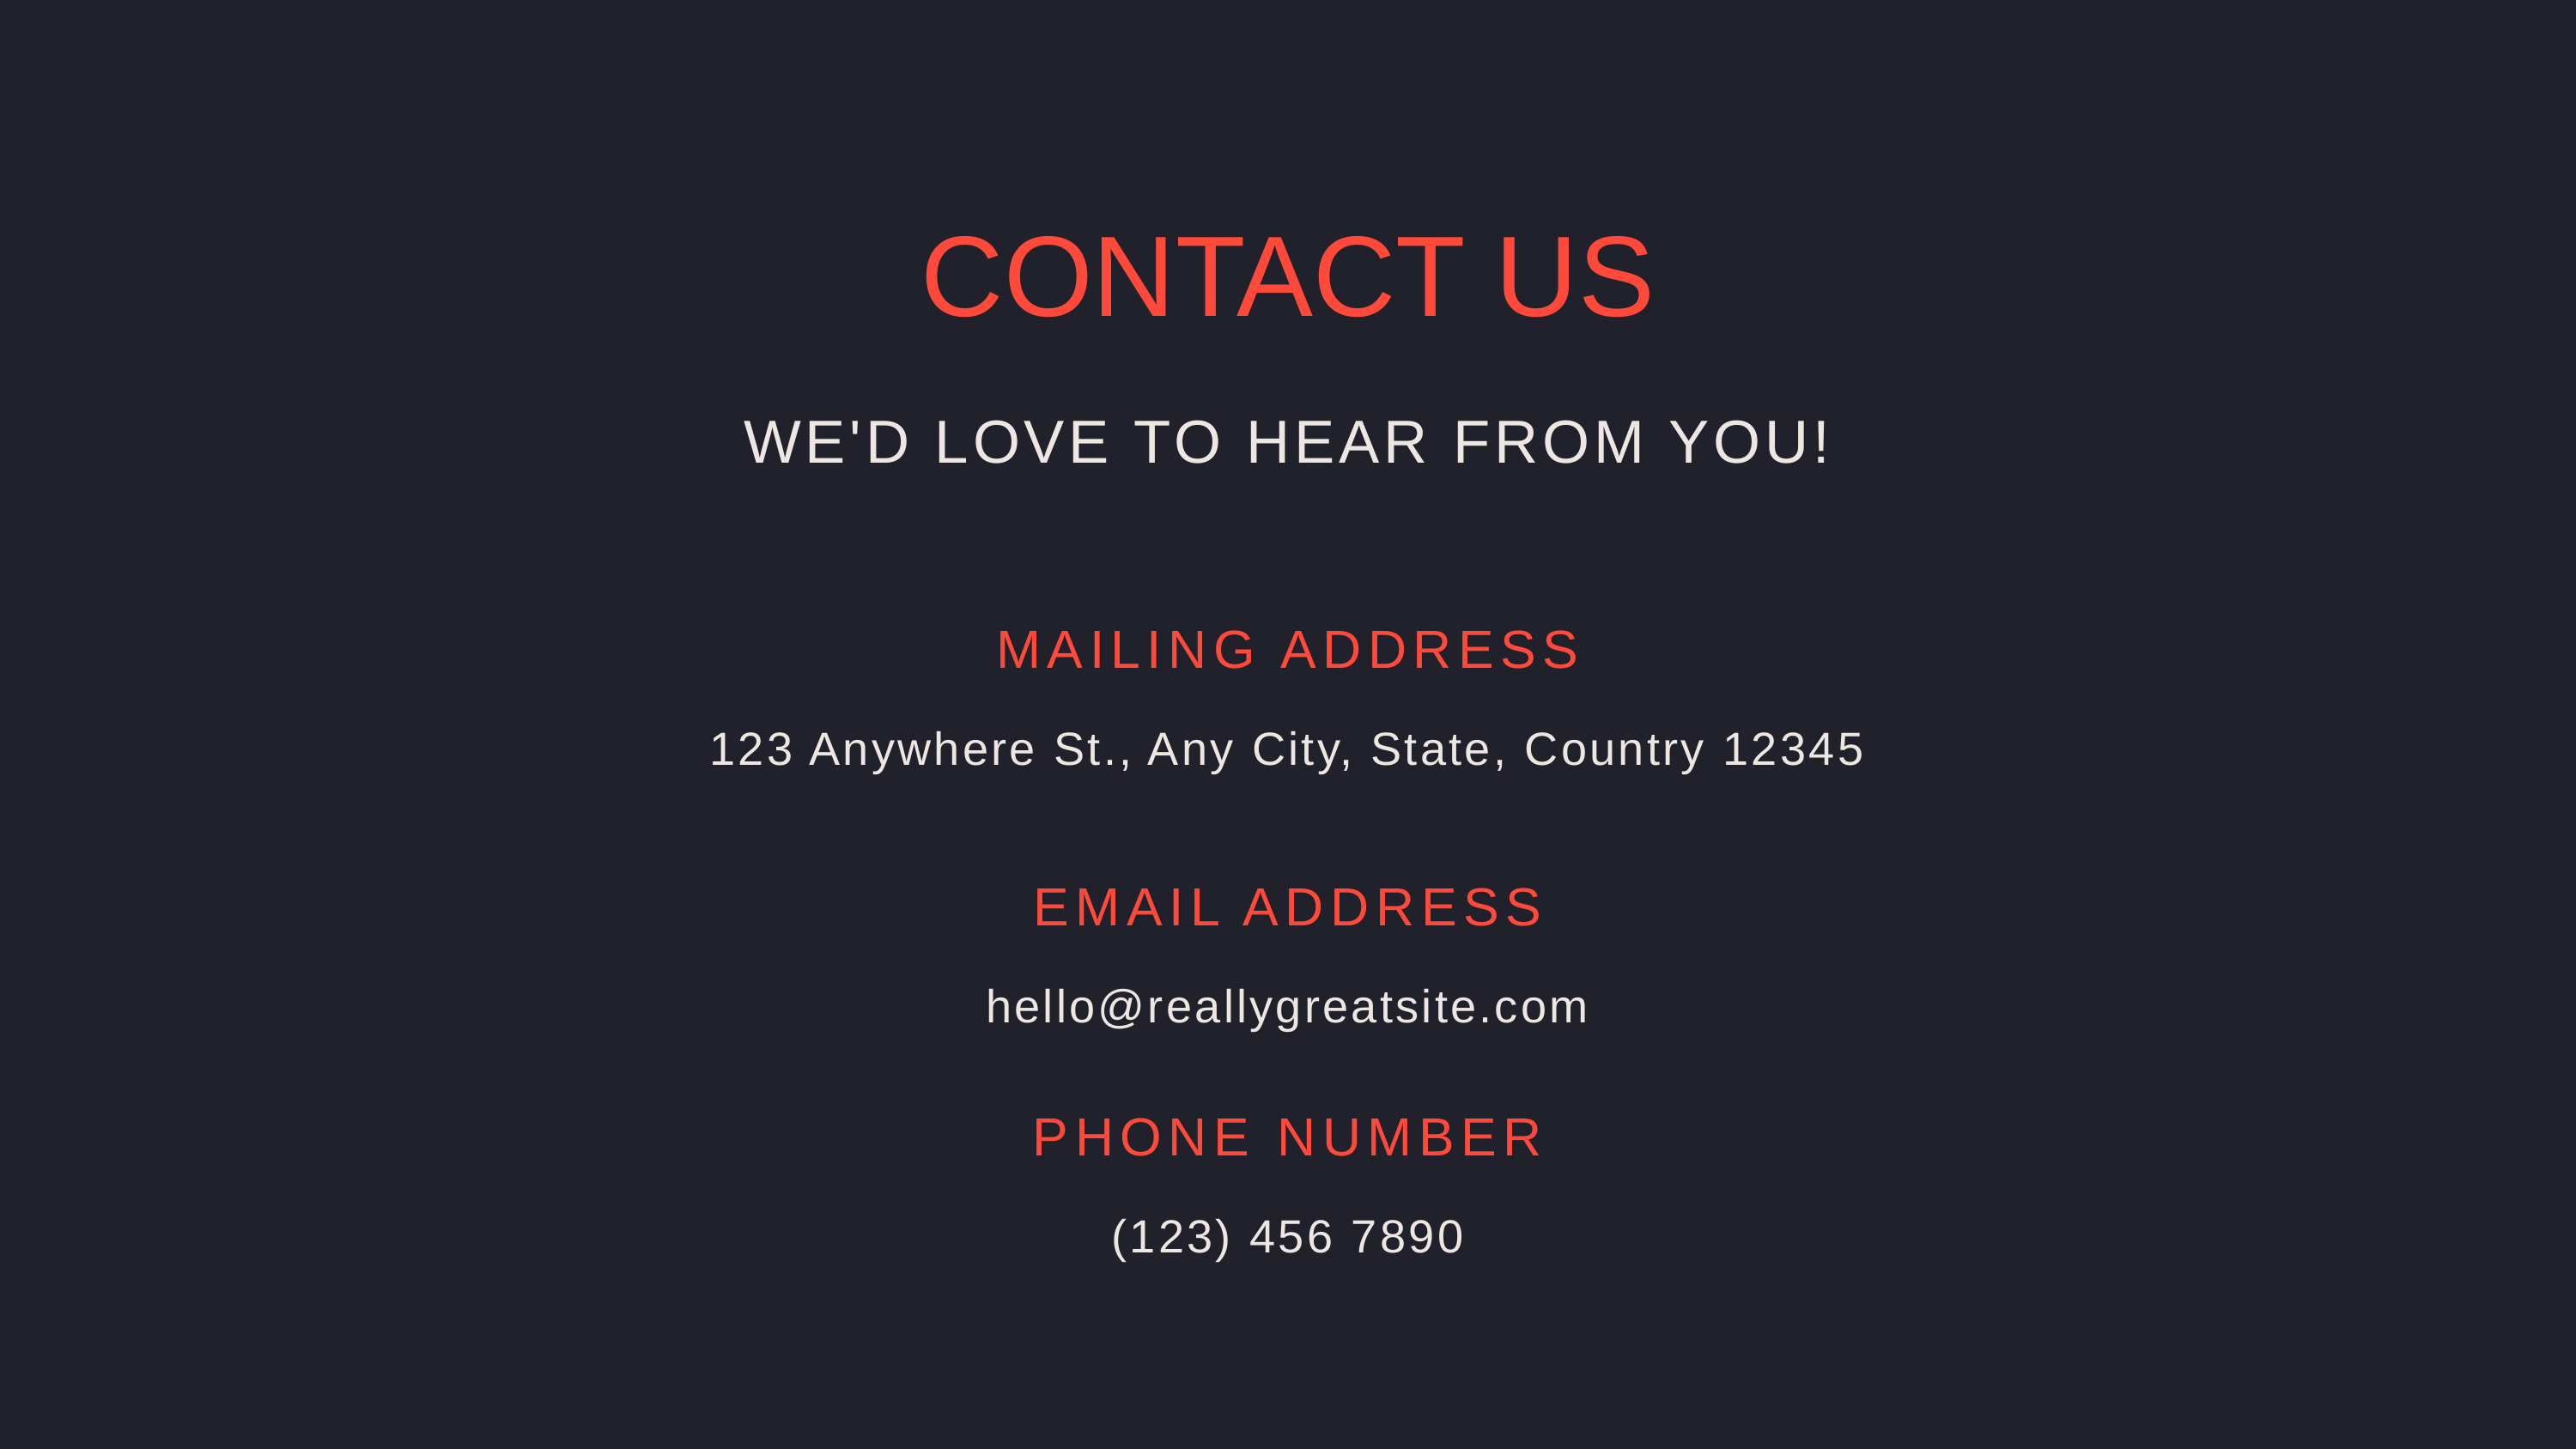

CONTACT US
WE'D LOVE TO HEAR FROM YOU!
MAILING ADDRESS
123 Anywhere St., Any City, State, Country 12345
EMAIL ADDRESS
hello@reallygreatsite.com
PHONE NUMBER
(123) 456 7890